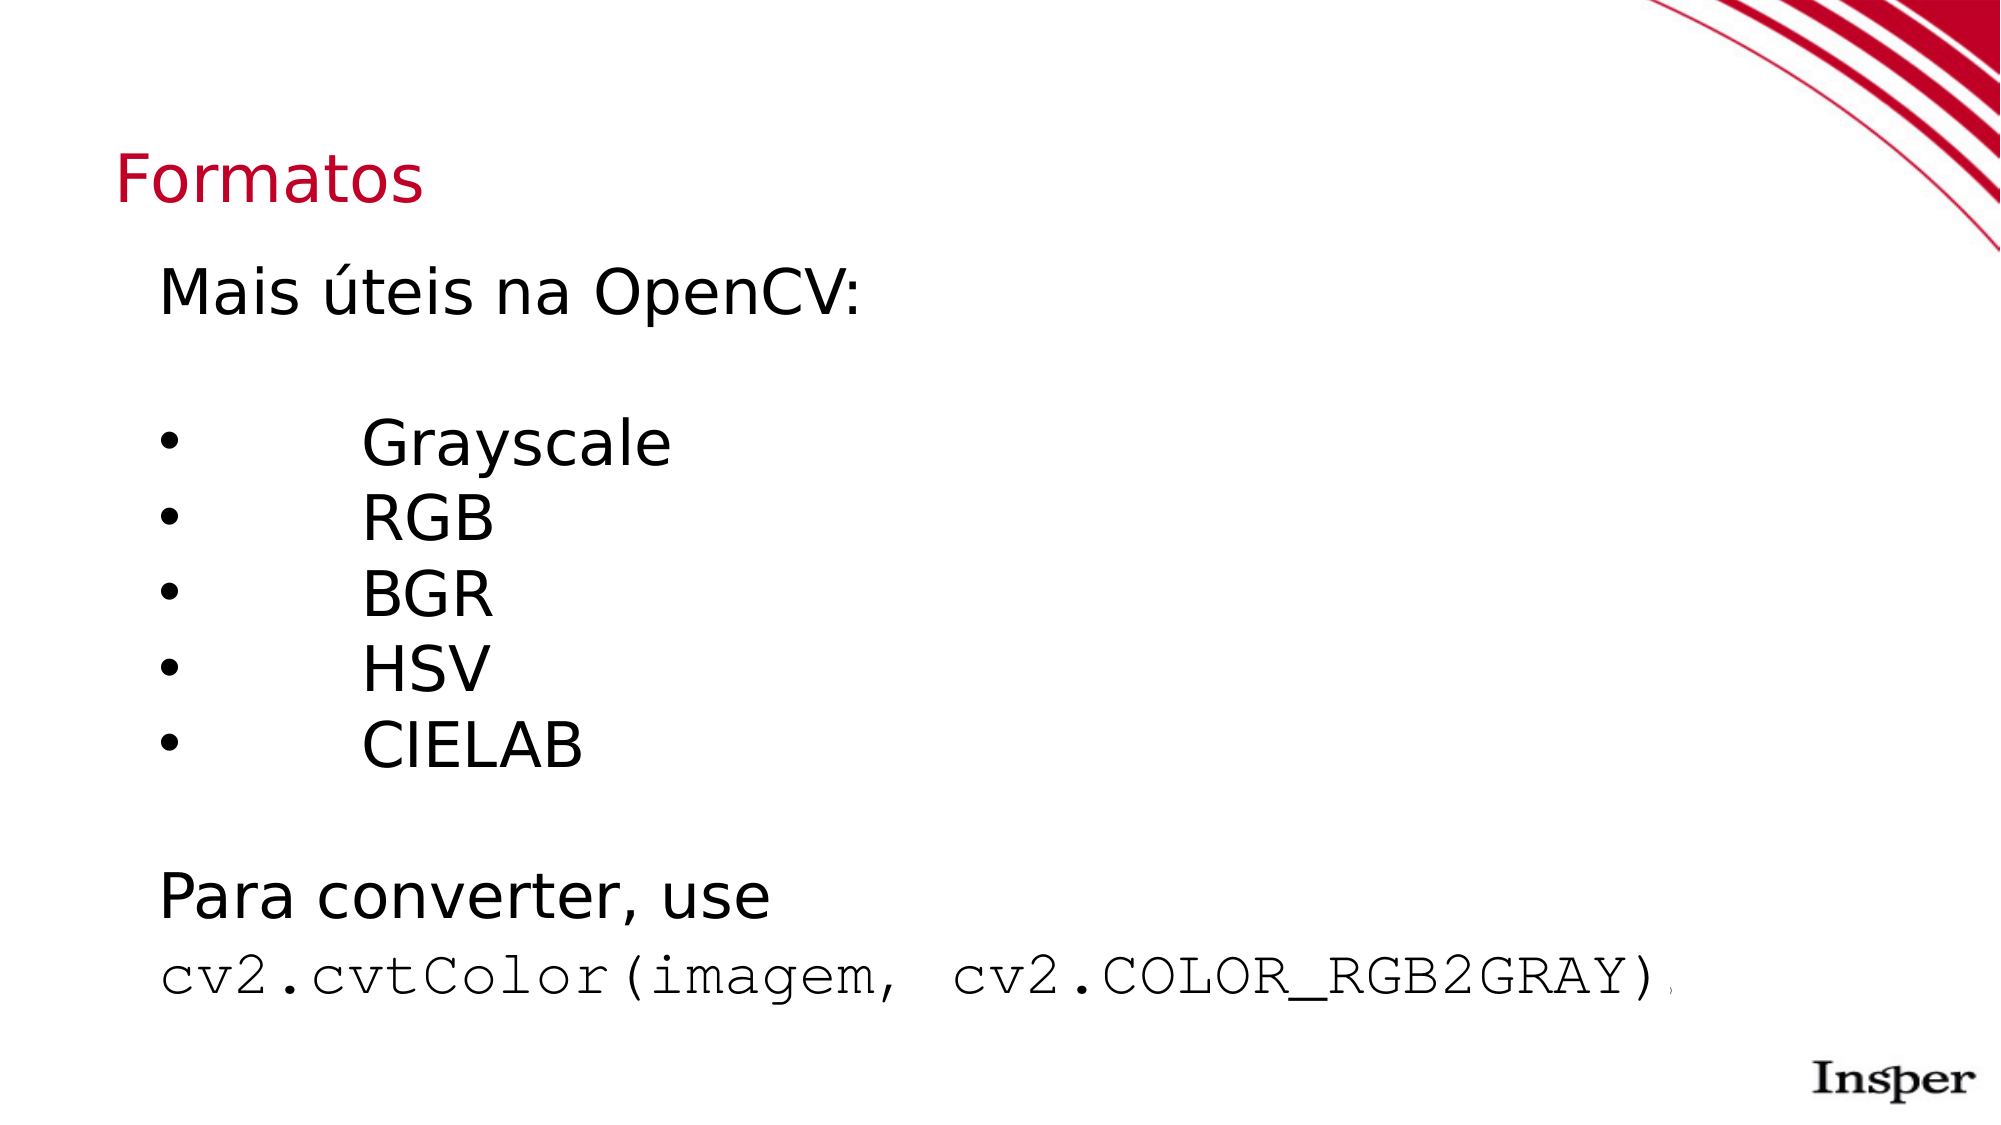

# Formatos
Mais úteis na OpenCV:

Grayscale
RGB
BGR
HSV
CIELAB

Para converter, use
cv2.cvtColor(imagem, cv2.COLOR_RGB2GRAY))